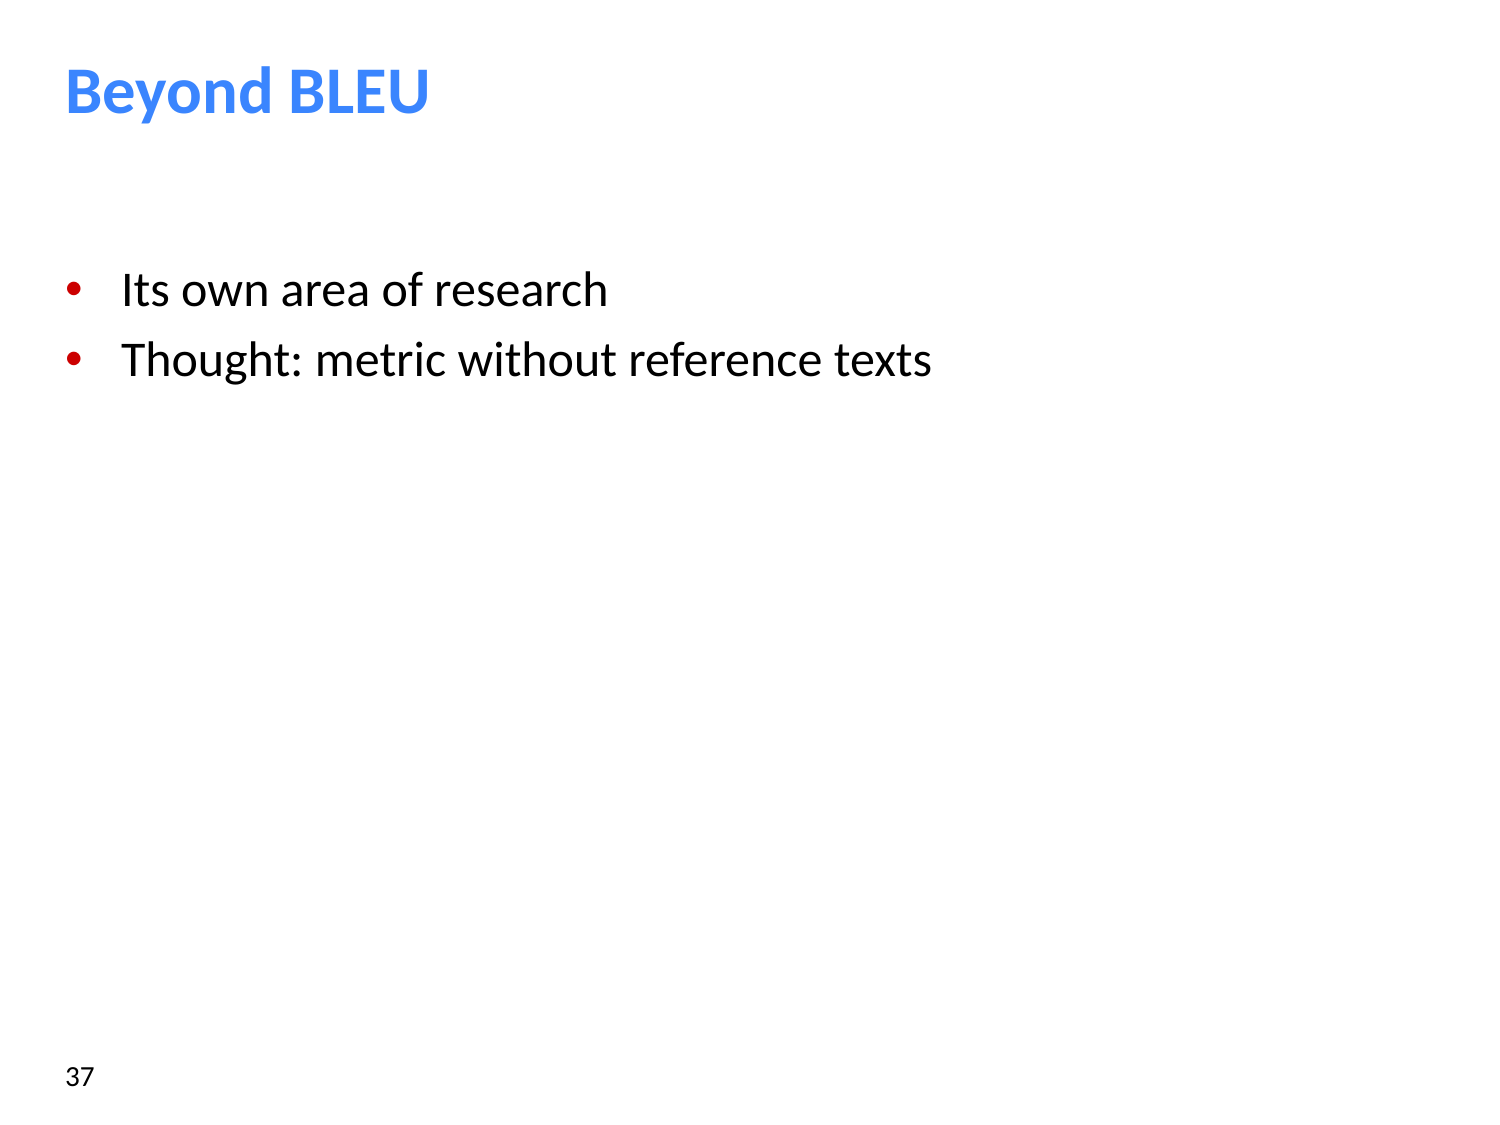

# Beyond BLEU

Its own area of research
Thought: metric without reference texts
37